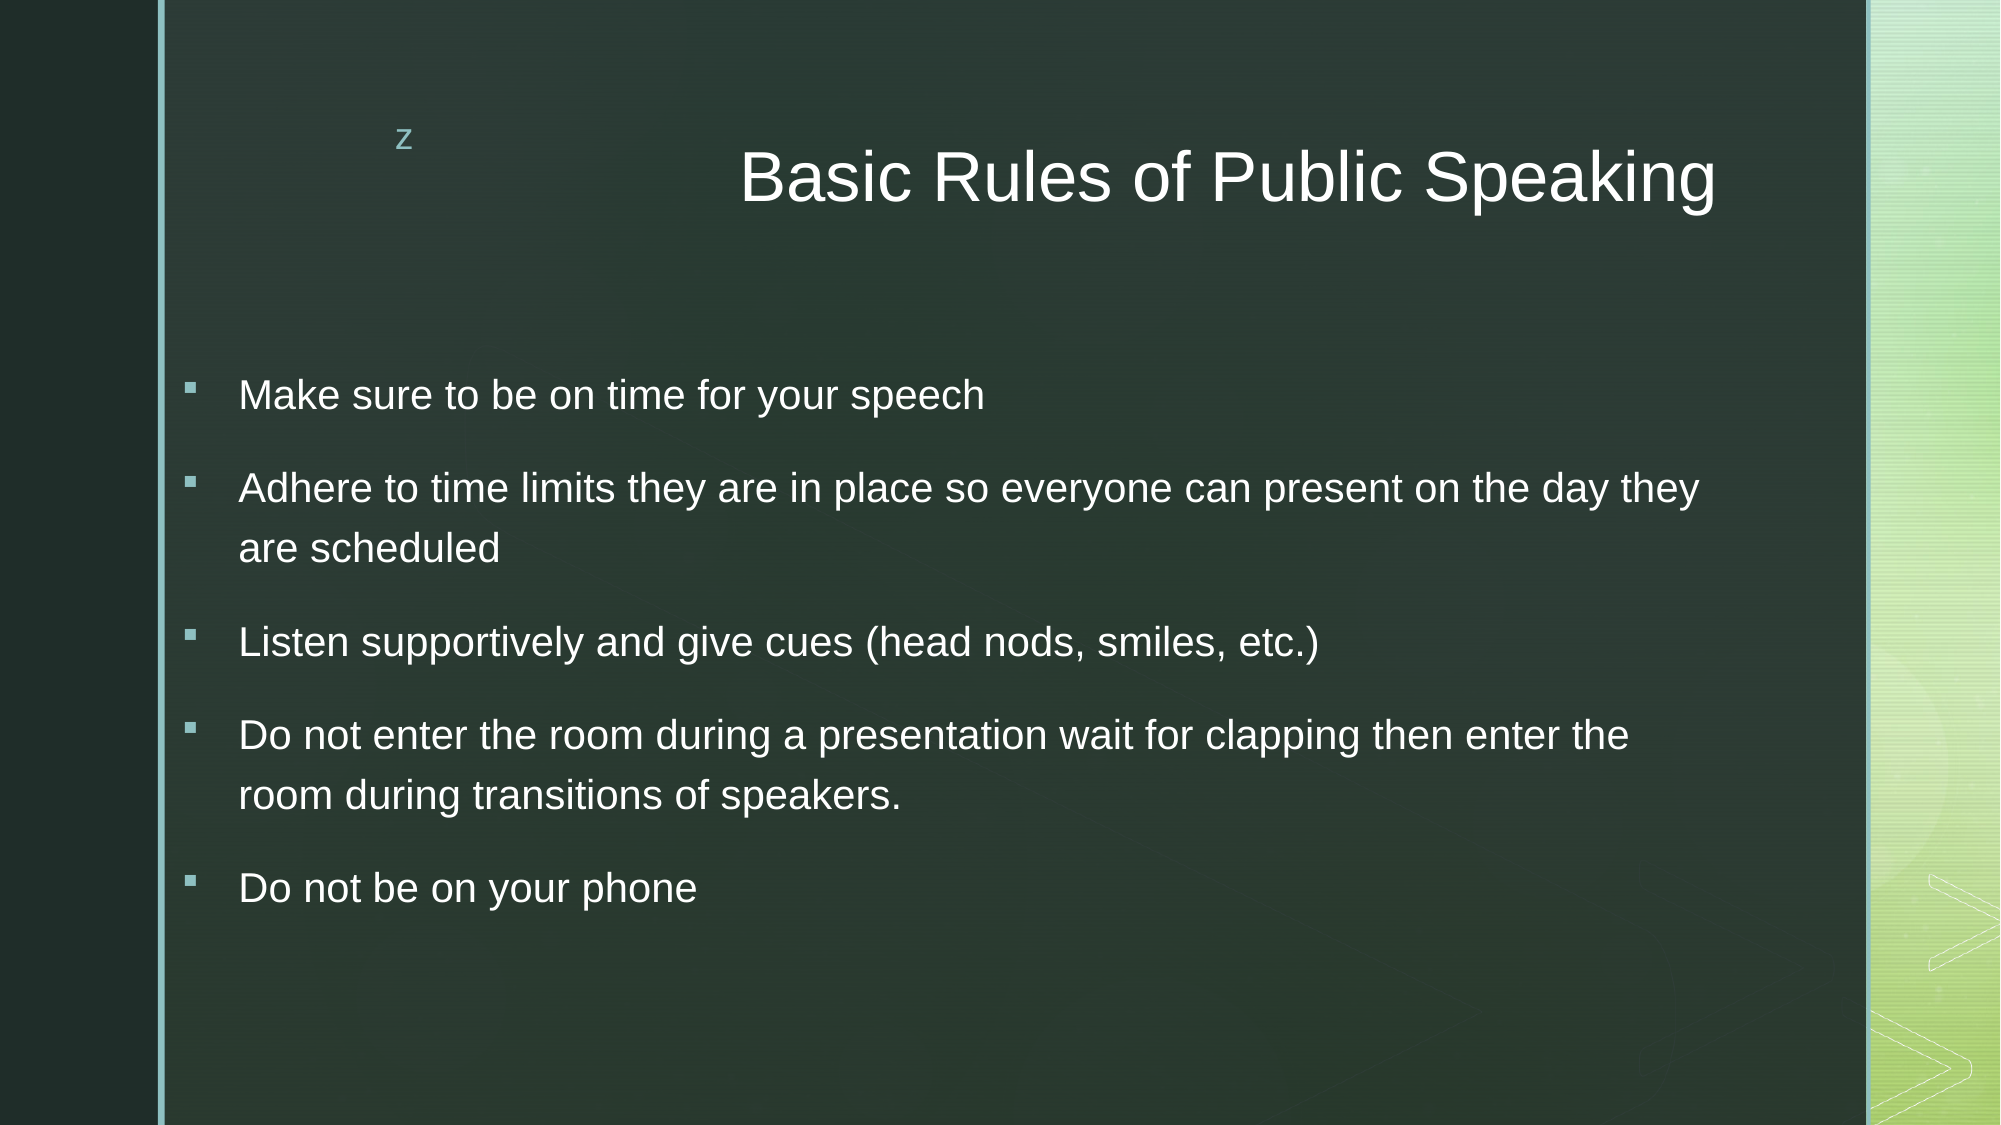

# Basic Rules of Public Speaking
Make sure to be on time for your speech
Adhere to time limits they are in place so everyone can present on the day they are scheduled
Listen supportively and give cues (head nods, smiles, etc.)
Do not enter the room during a presentation wait for clapping then enter the room during transitions of speakers.
Do not be on your phone